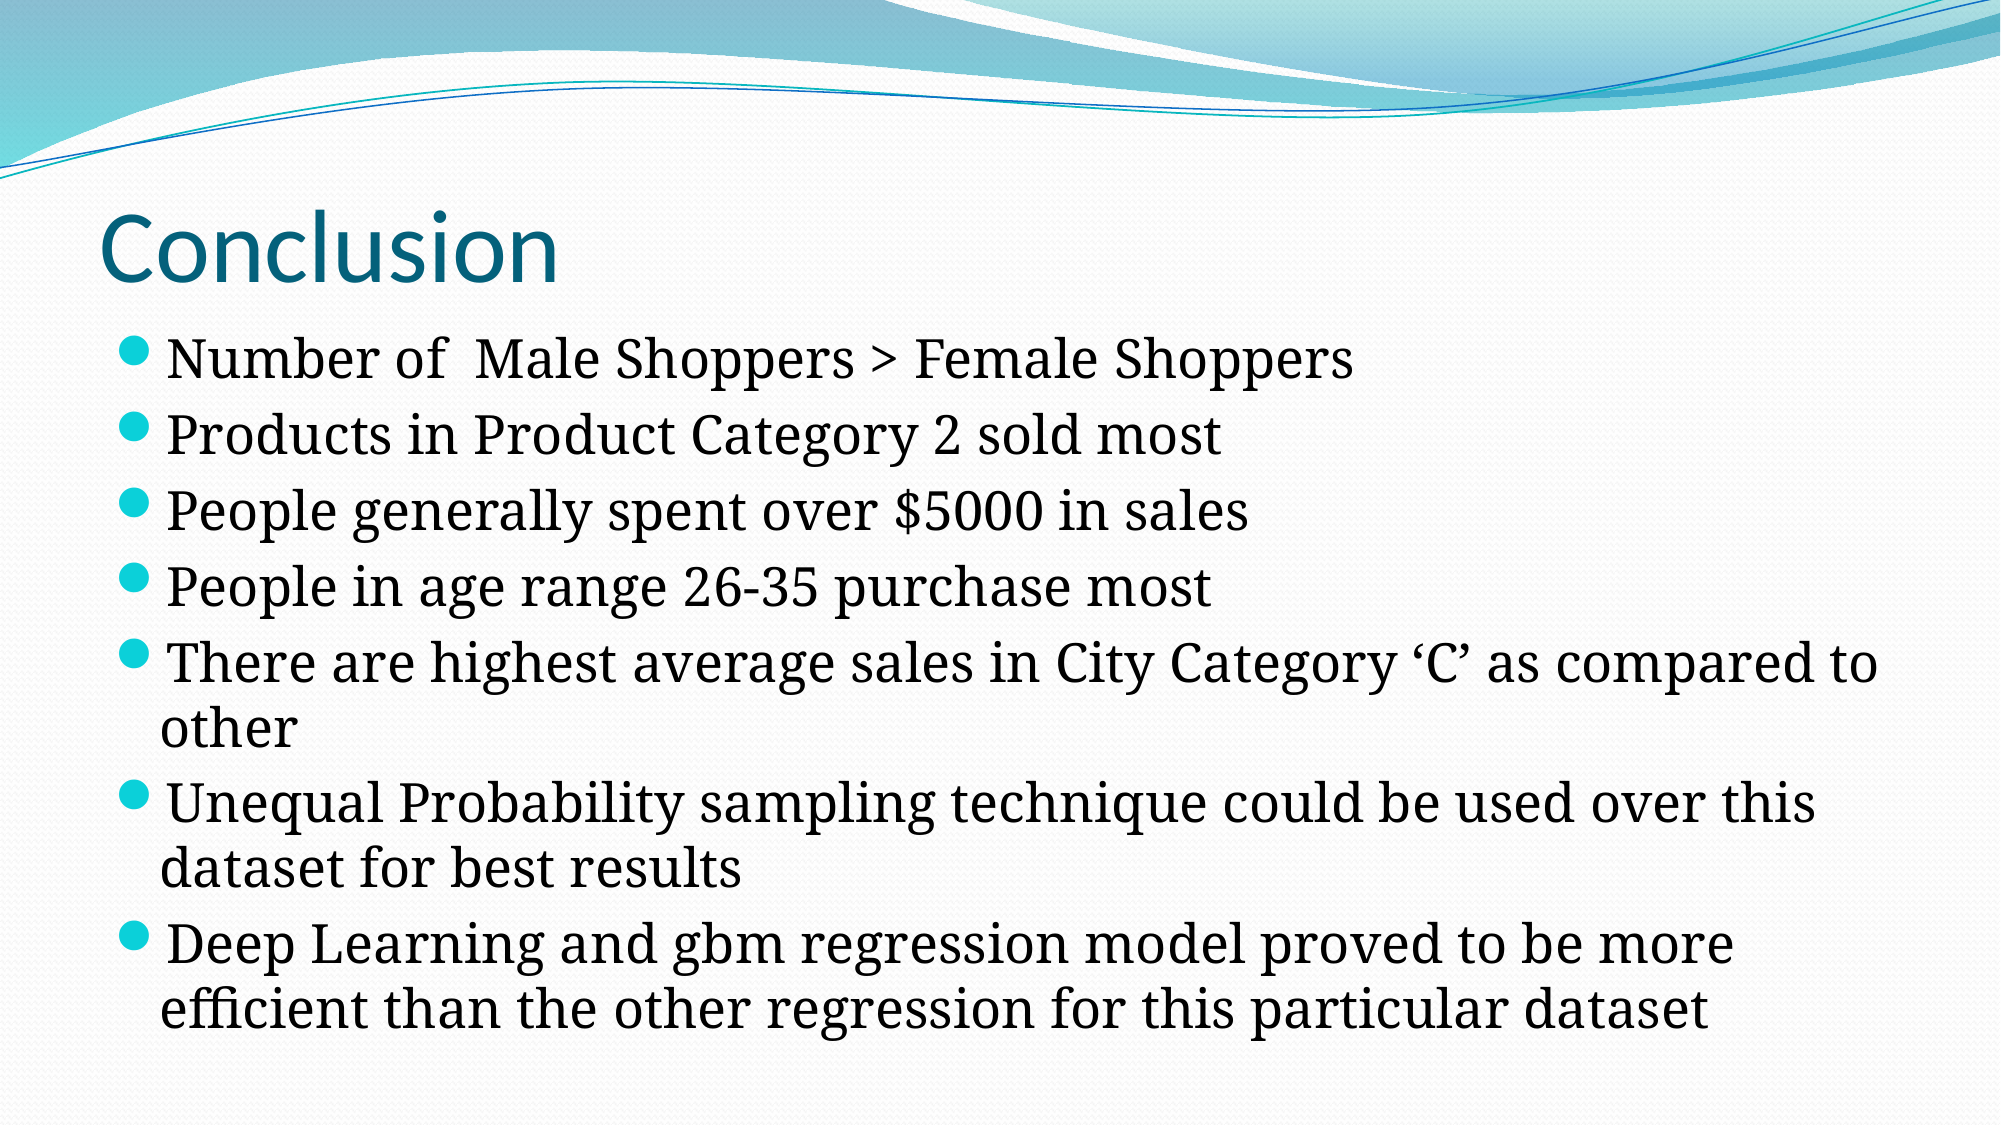

# Conclusion
Number of  Male Shoppers > Female Shoppers
Products in Product Category 2 sold most
People generally spent over $5000 in sales
People in age range 26-35 purchase most
There are highest average sales in City Category ‘C’ as compared to other
Unequal Probability sampling technique could be used over this dataset for best results
Deep Learning and gbm regression model proved to be more efficient than the other regression for this particular dataset